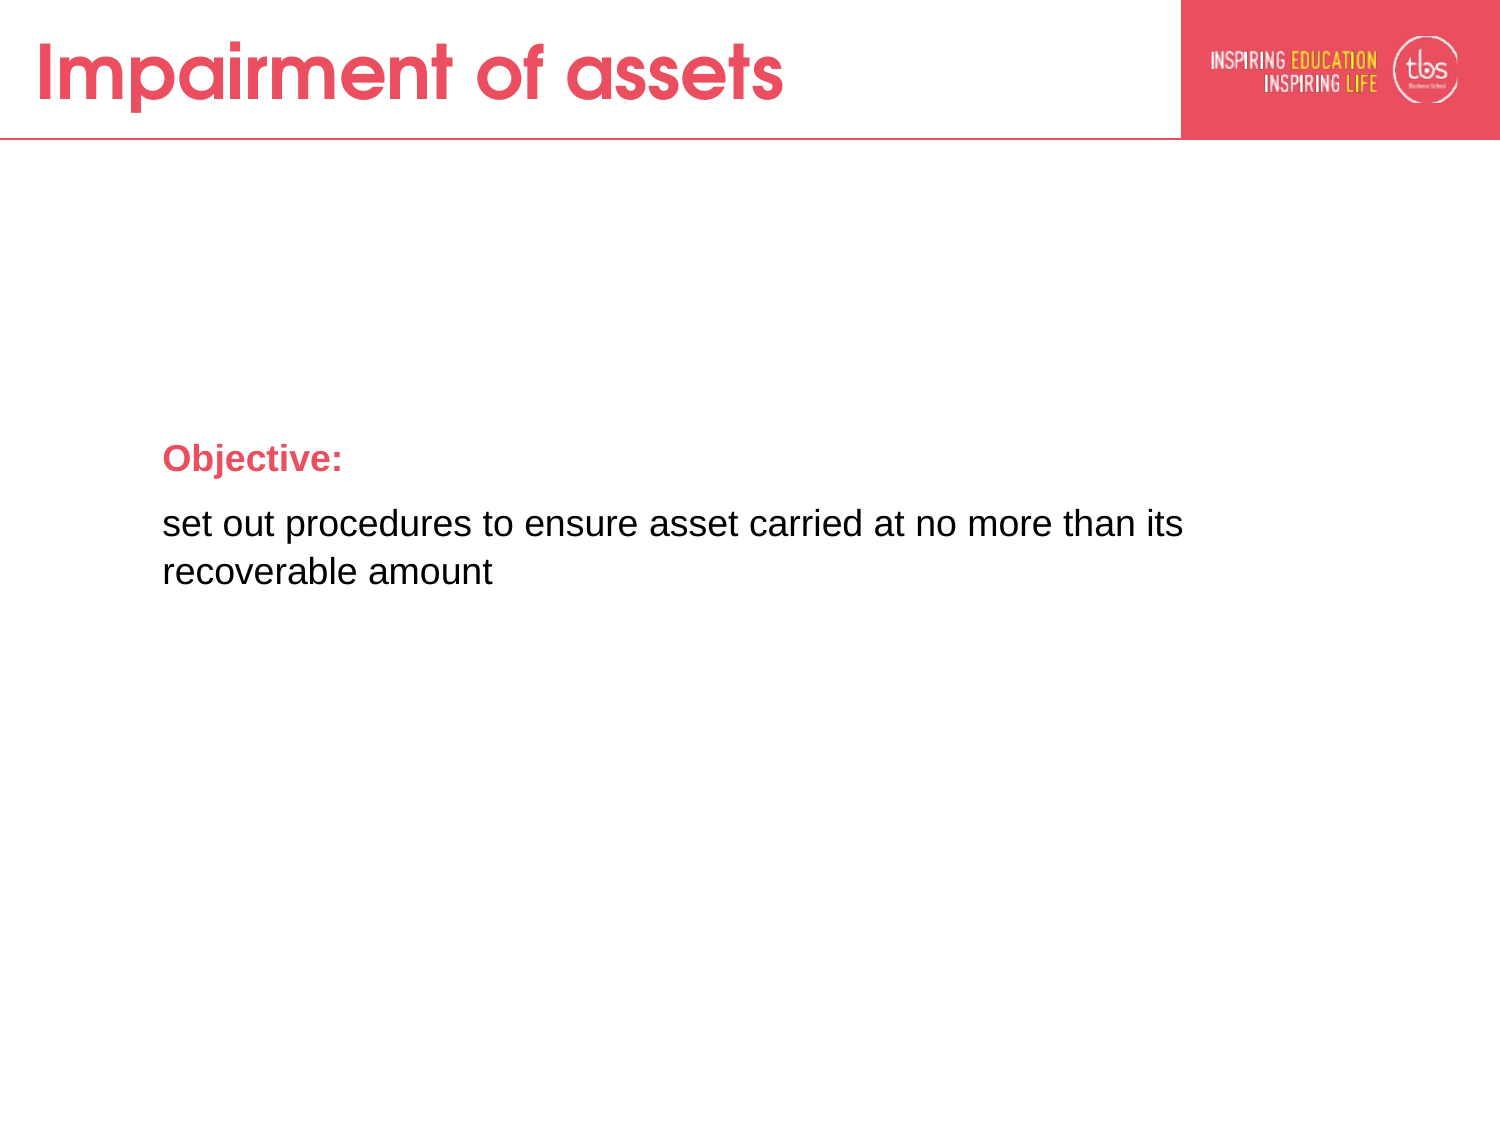

# Impairment of assets

Objective:
set out procedures to ensure asset carried at no more than its recoverable amount